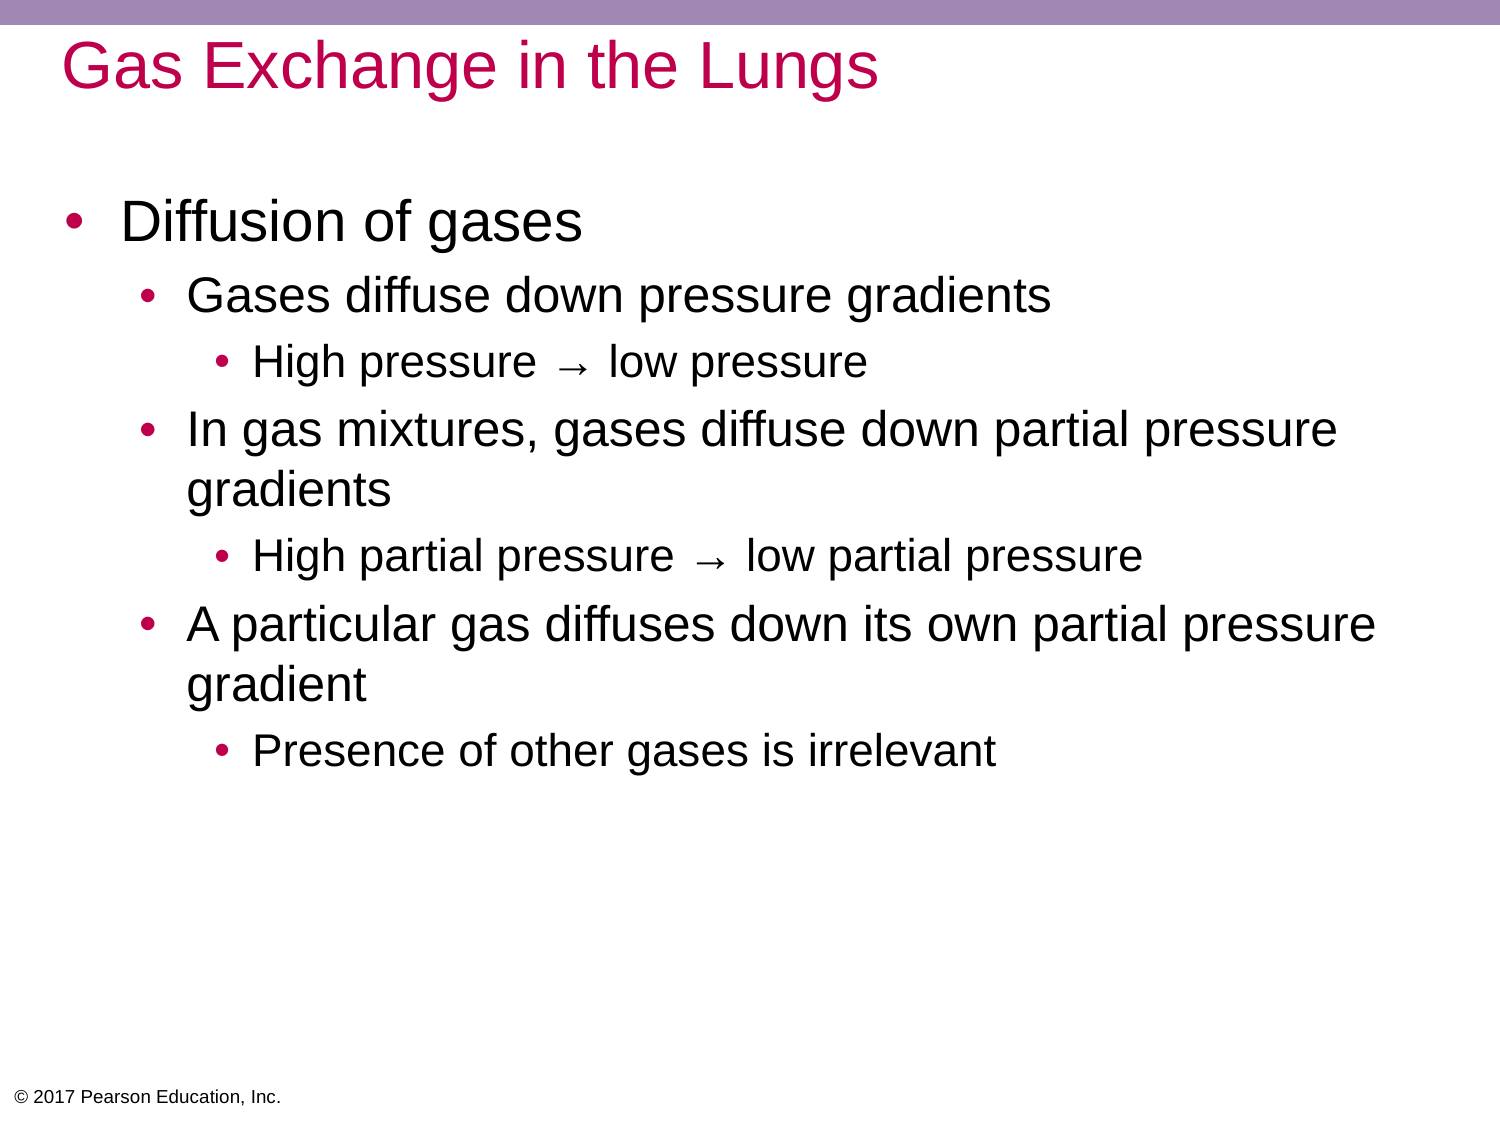

# Gas Exchange in the Lungs
Diffusion of gases
Gases diffuse down pressure gradients
High pressure → low pressure
In gas mixtures, gases diffuse down partial pressure gradients
High partial pressure → low partial pressure
A particular gas diffuses down its own partial pressure gradient
Presence of other gases is irrelevant